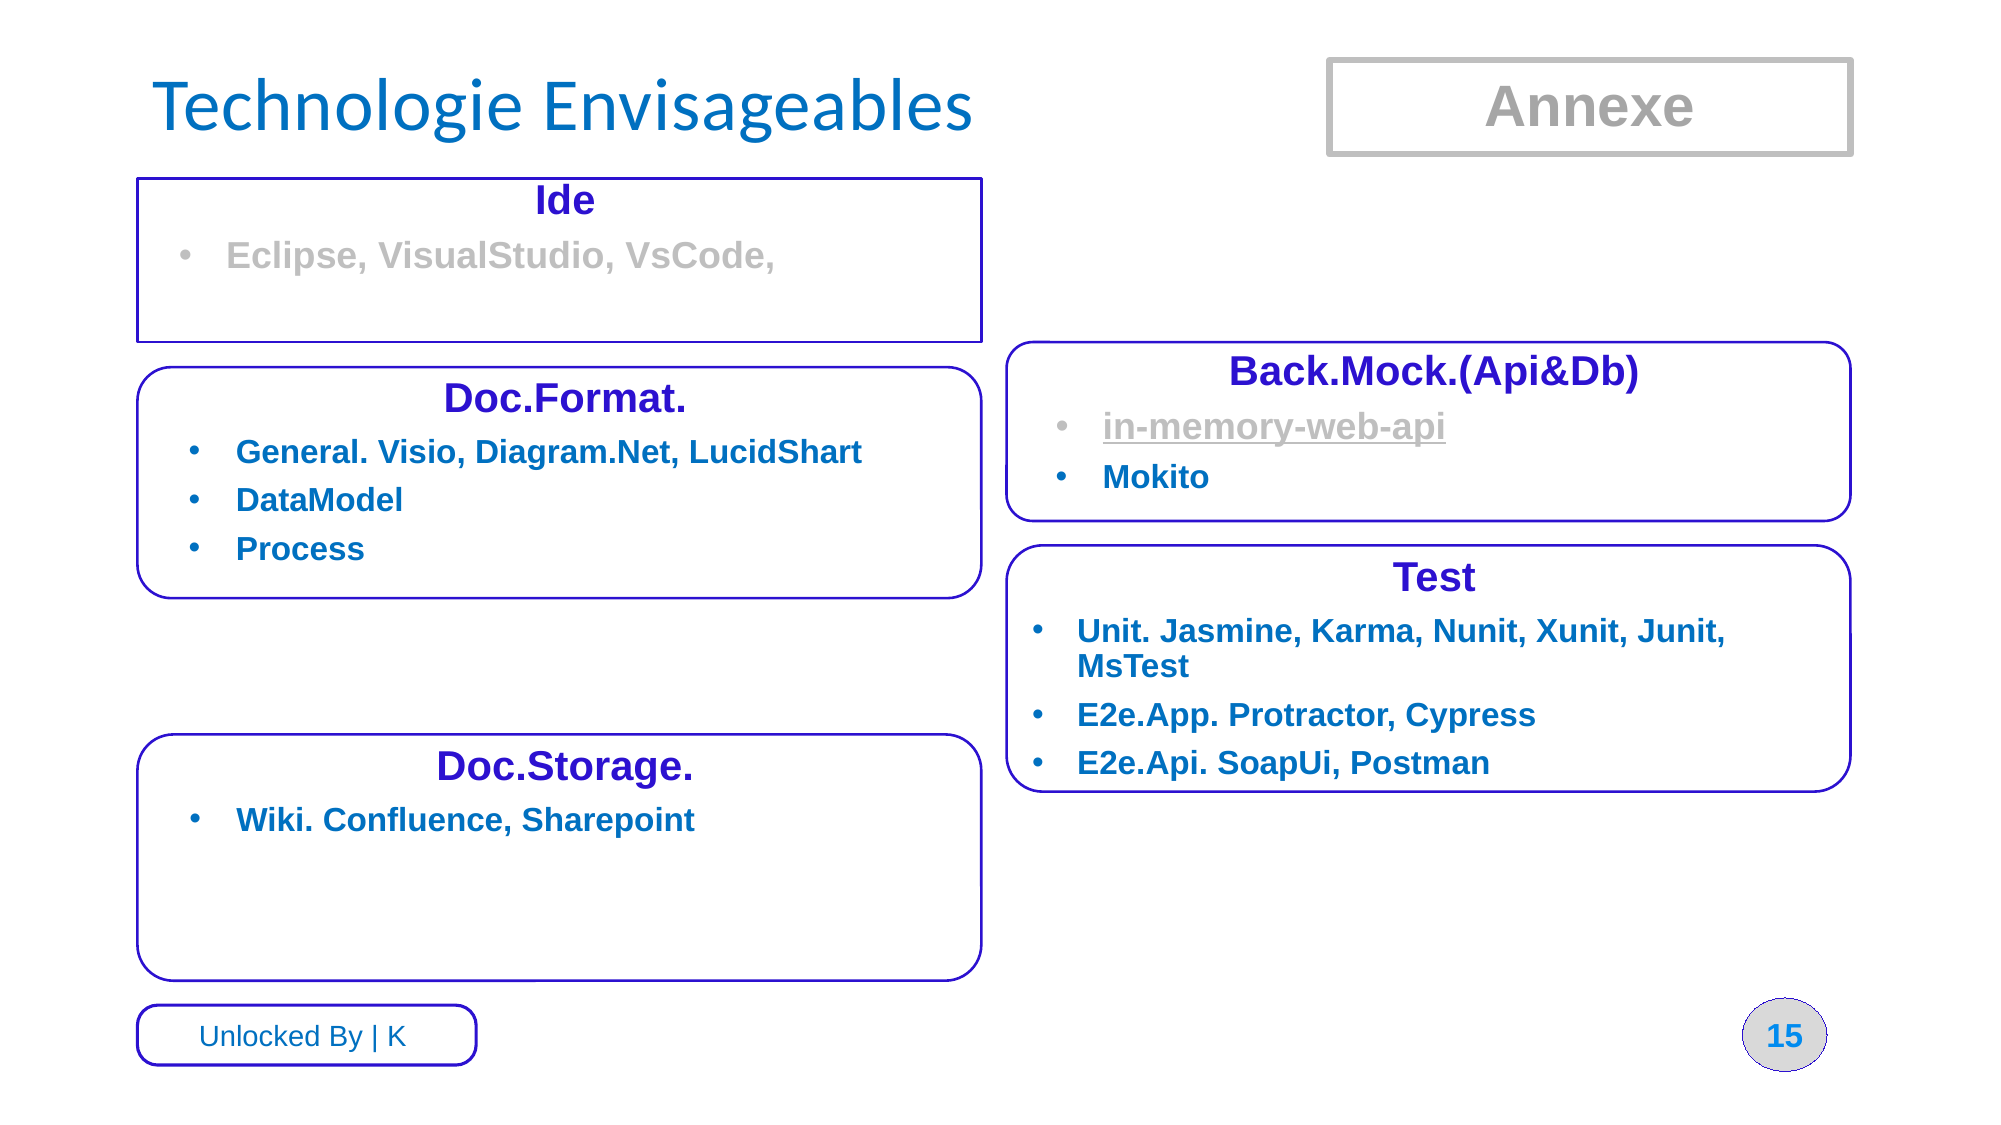

# Technologie Envisageables
Annexe

Ide
Eclipse, VisualStudio, VsCode,
Back.Mock.(Api&Db)
in-memory-web-api
Mokito

Doc.Format.
General. Visio, Diagram.Net, LucidShart
DataModel
Process
Test
Unit. Jasmine, Karma, Nunit, Xunit, Junit, MsTest
E2e.App. Protractor, Cypress
E2e.Api. SoapUi, Postman
Doc.Storage.
Wiki. Confluence, Sharepoint
15
Unlocked By | K